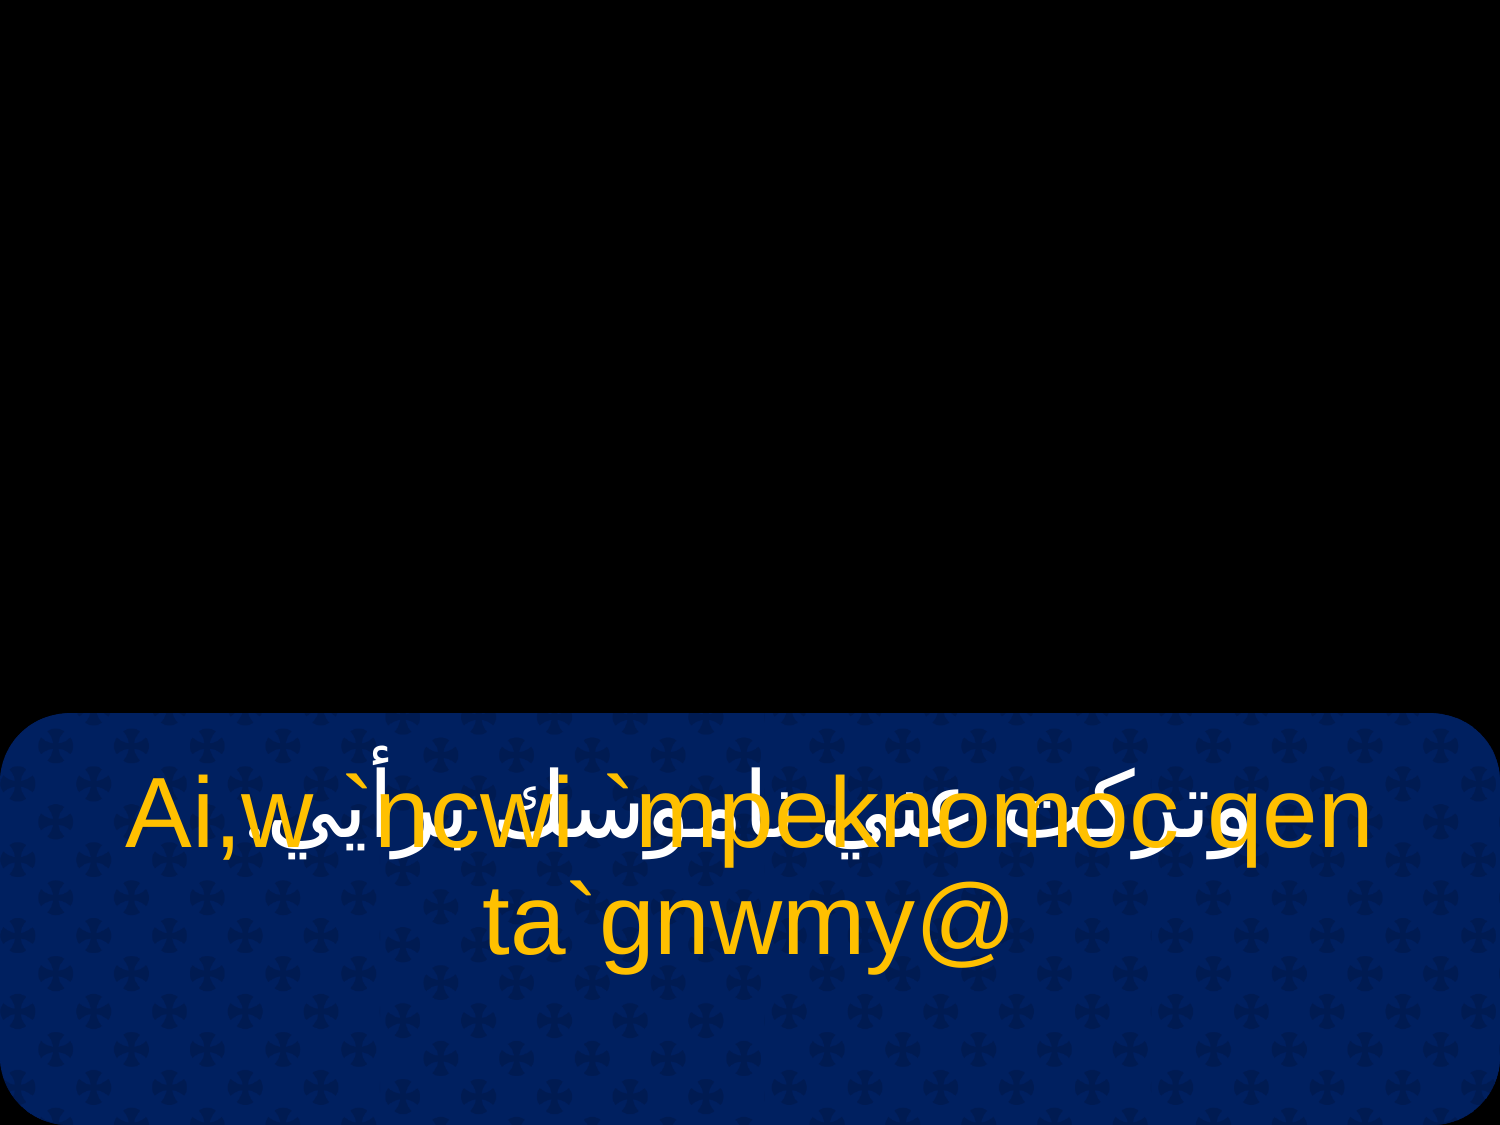

# وتركت عني ناموسك برأيي.
Ai,w `ncwi `mpeknomoc qen ta`gnwmy@